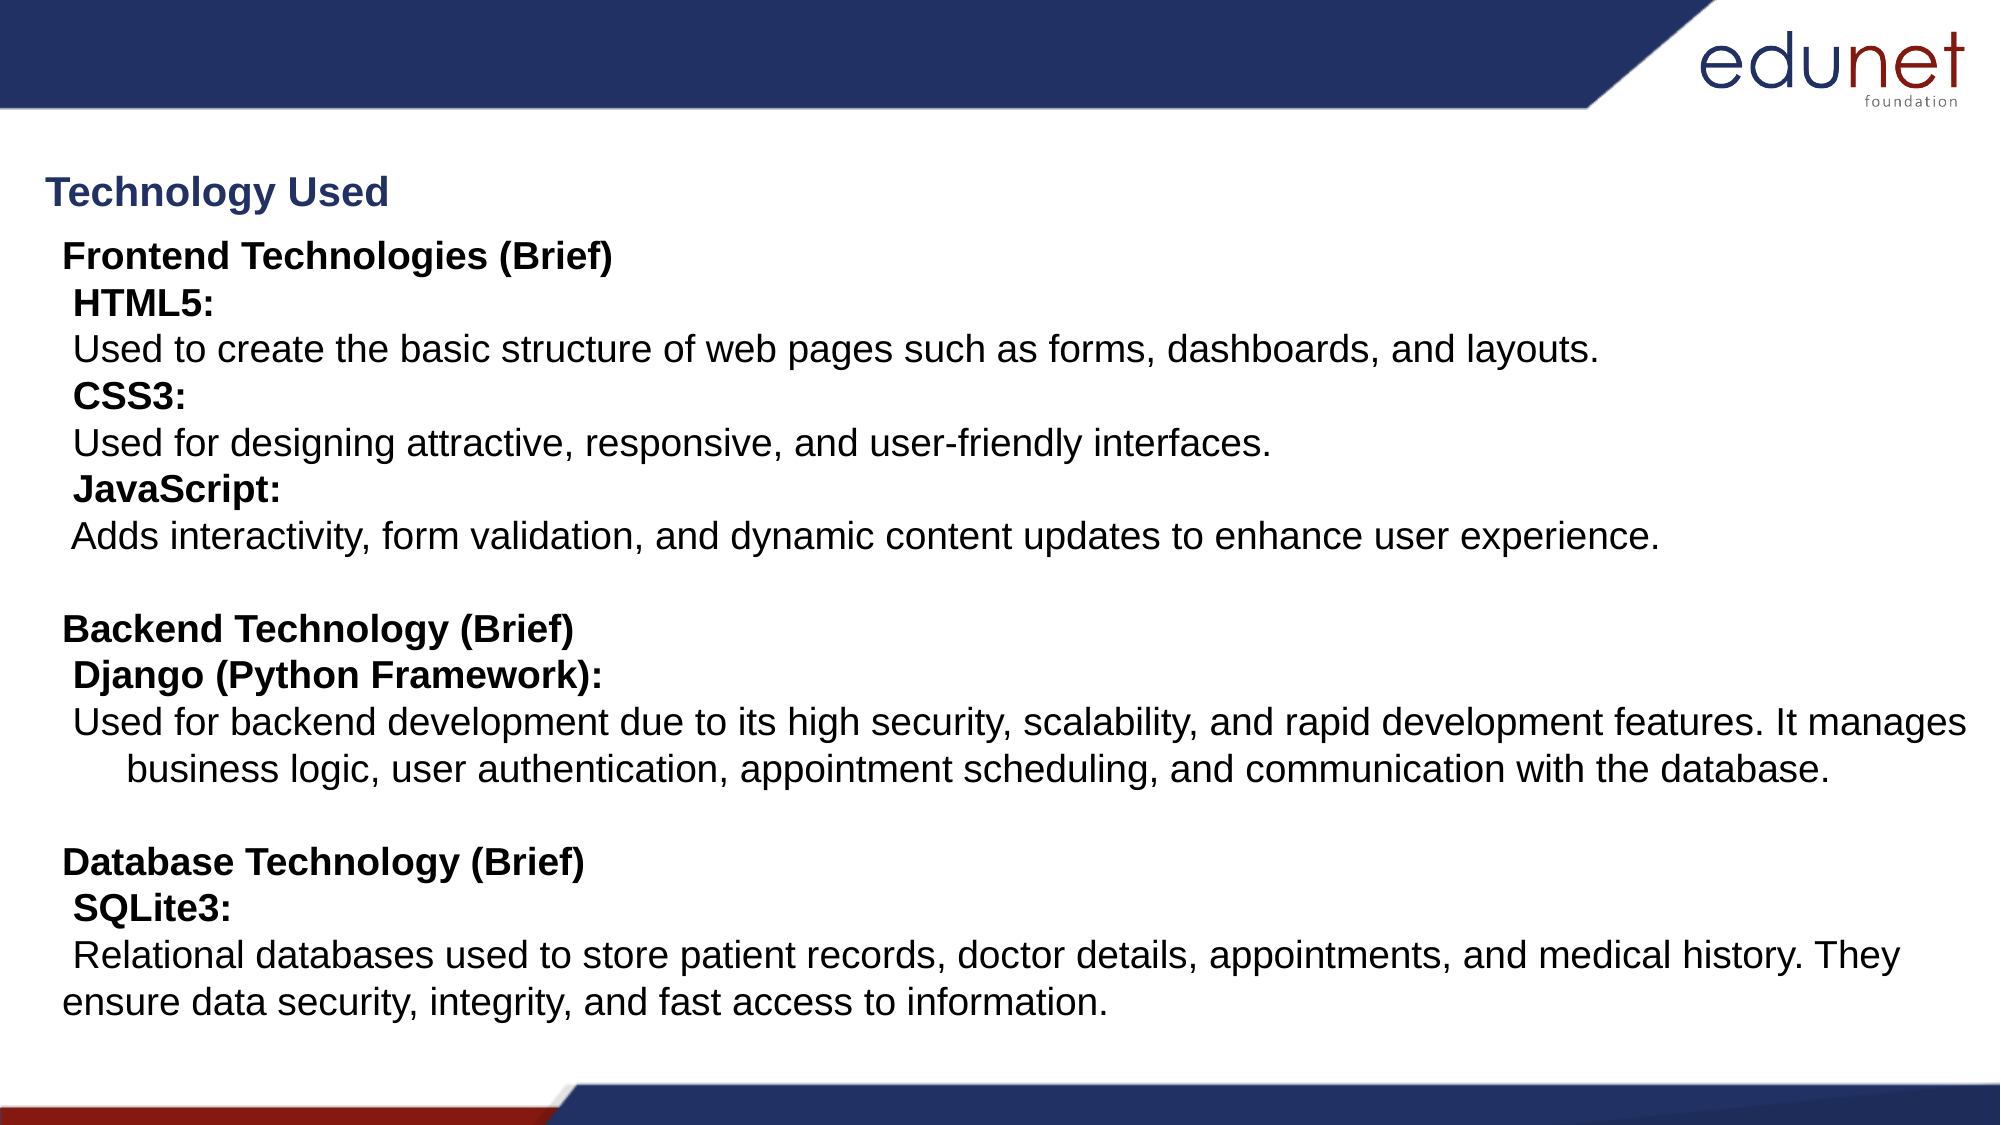

Technology Used
Frontend Technologies (Brief)
 HTML5:
 Used to create the basic structure of web pages such as forms, dashboards, and layouts.
 CSS3:
 Used for designing attractive, responsive, and user-friendly interfaces.
 JavaScript:
 Adds interactivity, form validation, and dynamic content updates to enhance user experience.
Backend Technology (Brief)
 Django (Python Framework):
 Used for backend development due to its high security, scalability, and rapid development features. It manages        business logic, user authentication, appointment scheduling, and communication with the database.
Database Technology (Brief)
 SQLite3:
 Relational databases used to store patient records, doctor details, appointments, and medical history. They    ensure data security, integrity, and fast access to information.